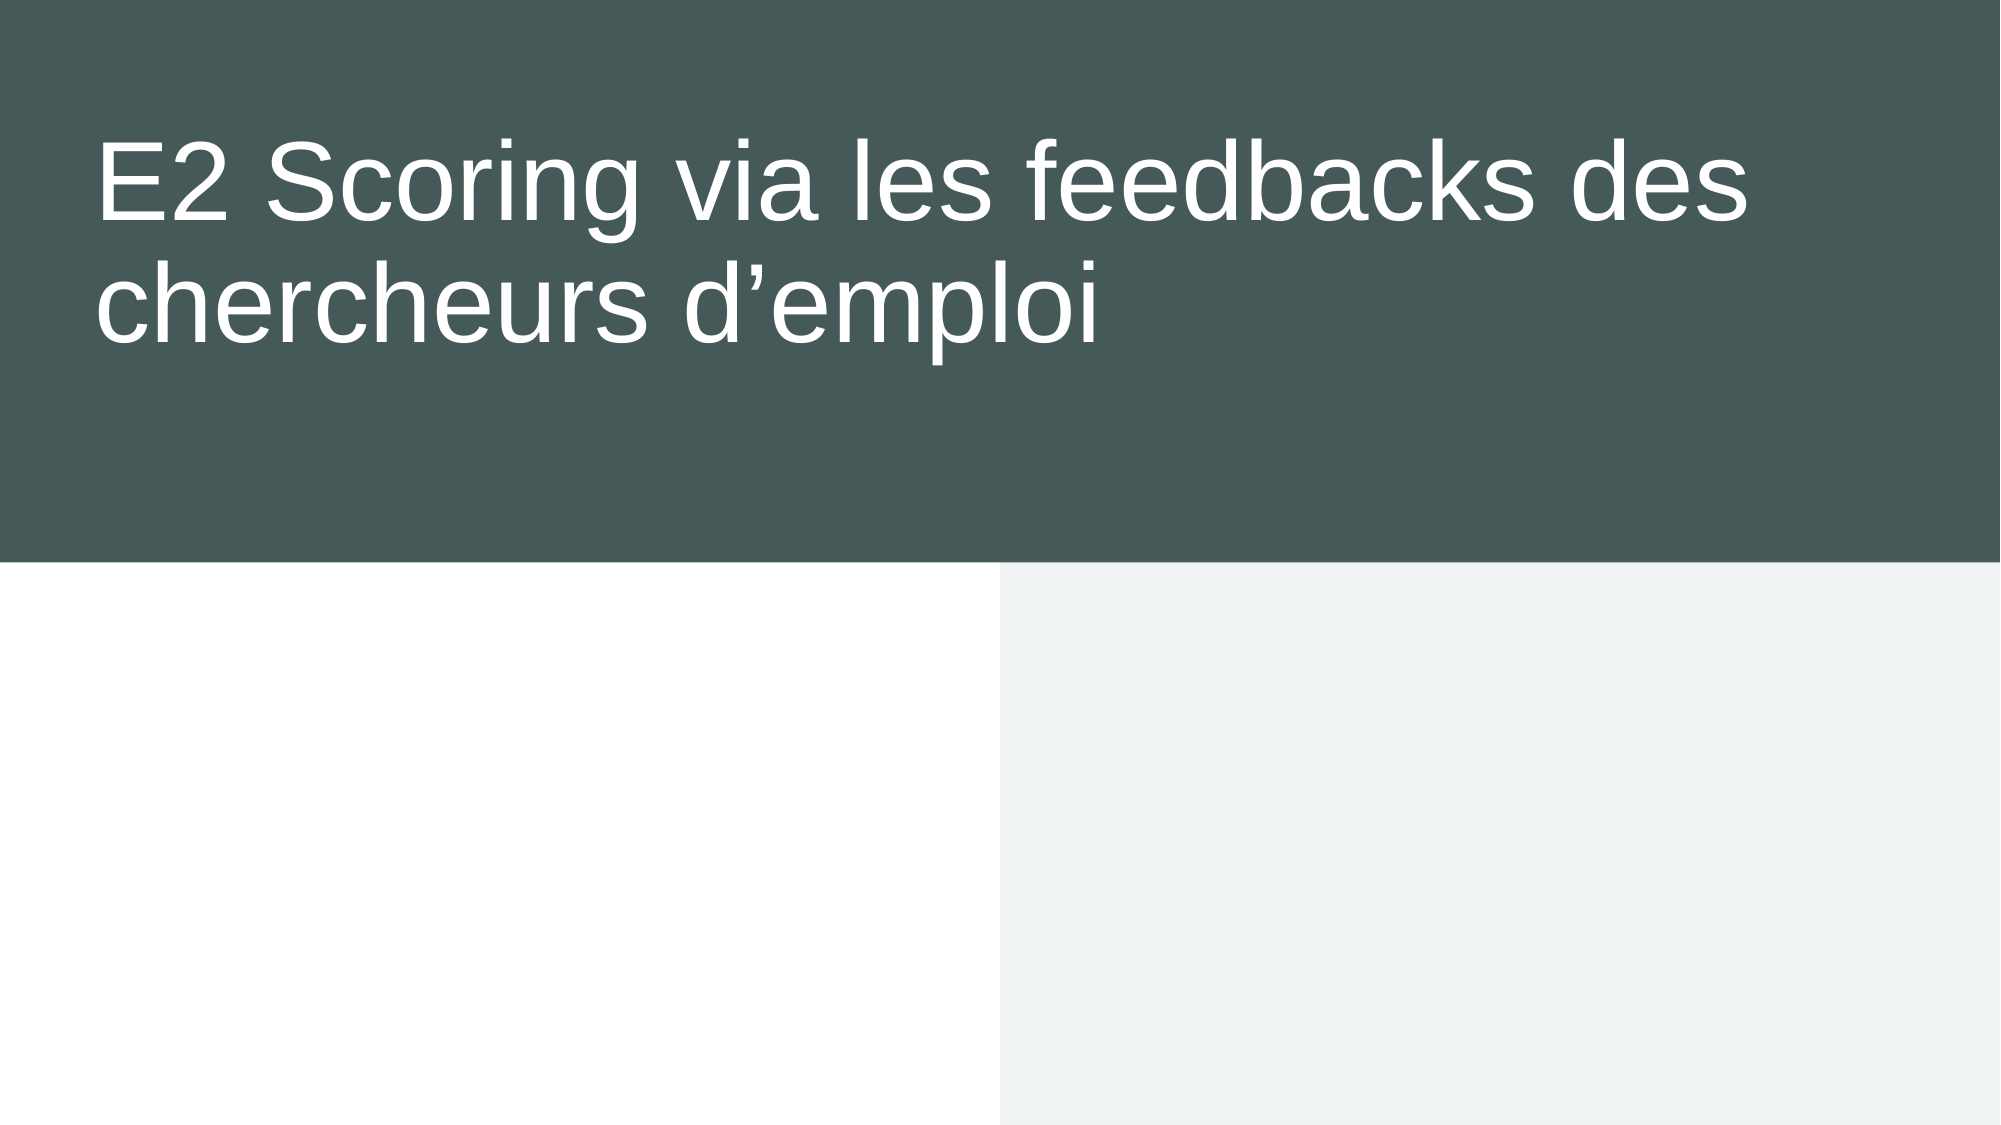

# E2 Scoring via les feedbacks des chercheurs d’emploi